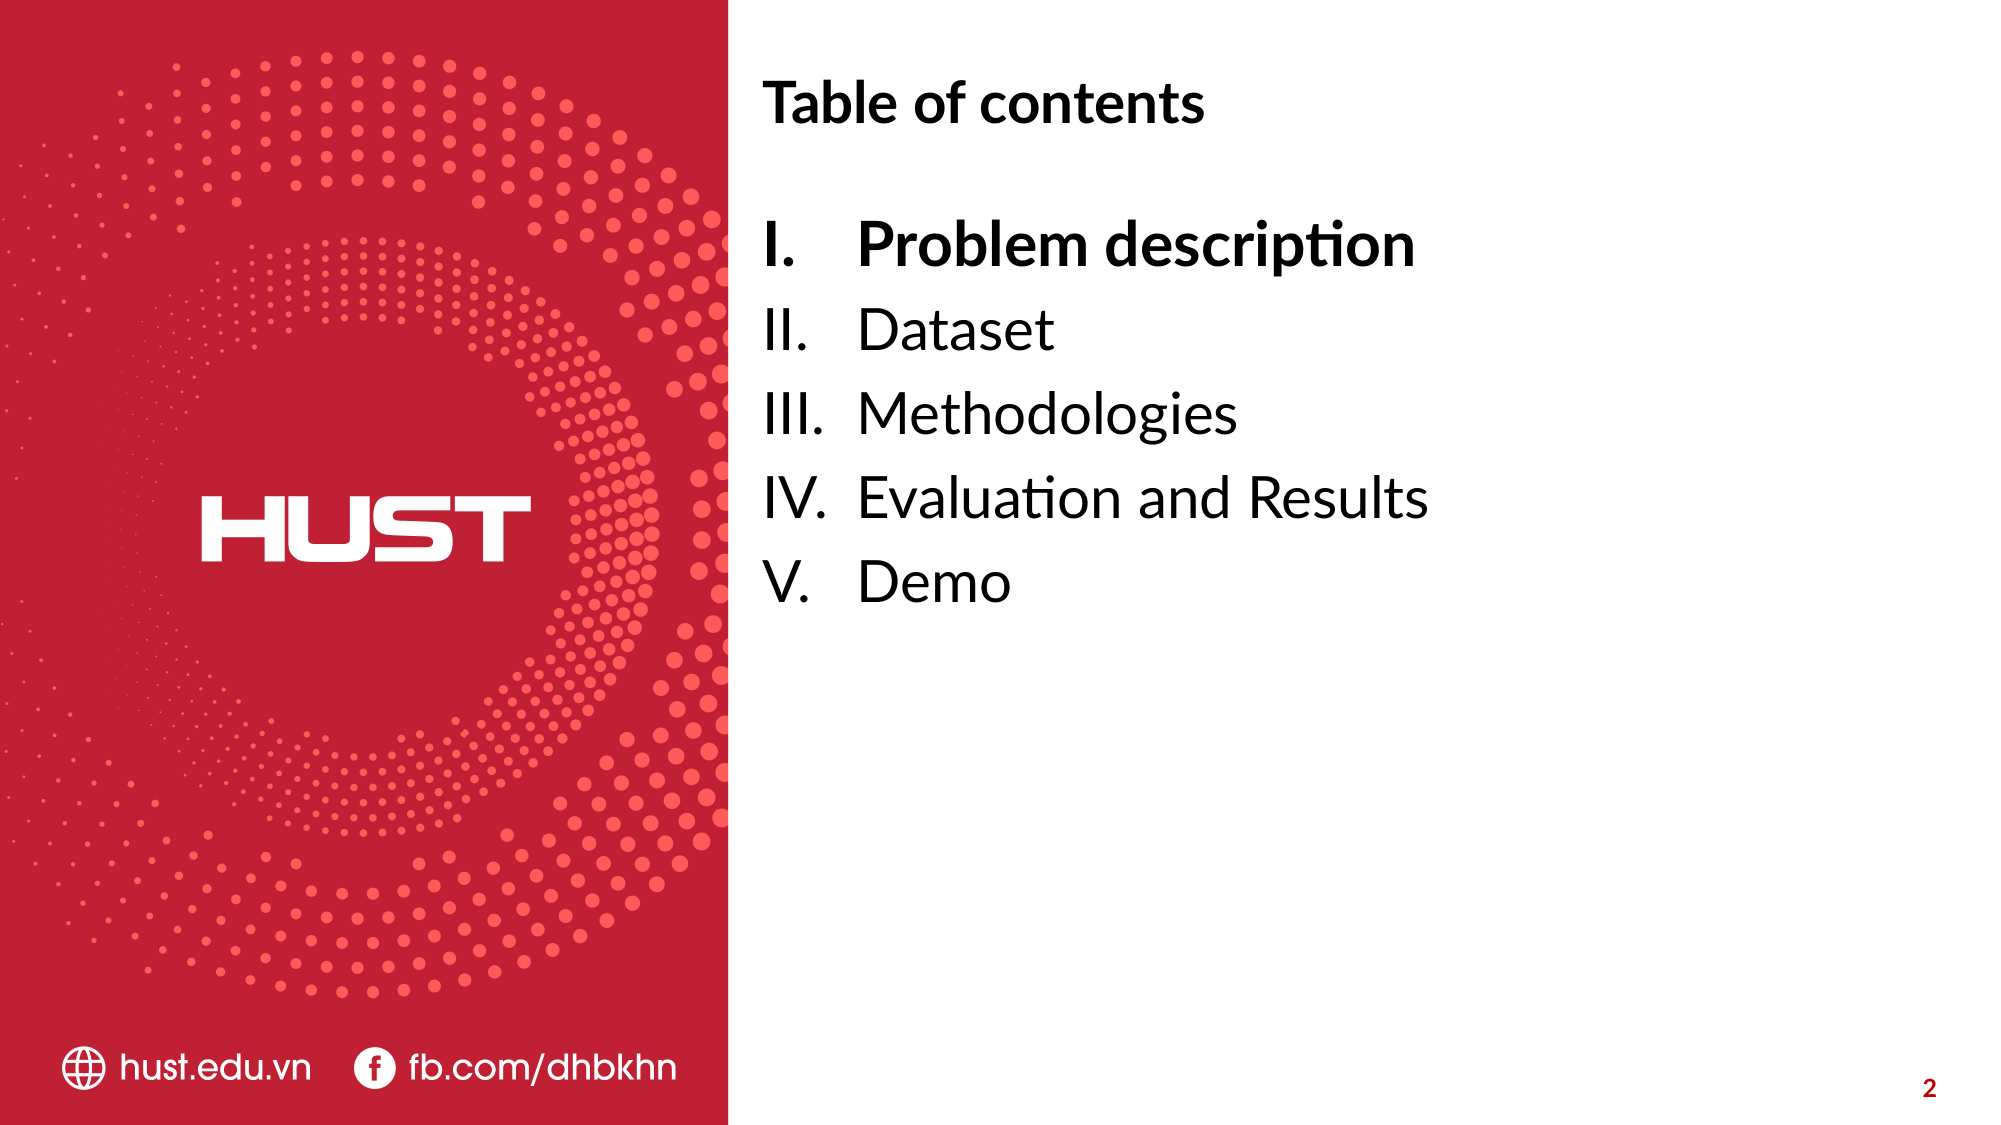

# Table of contents
Problem description
Dataset
Methodologies
Evaluation and Results
Demo

2